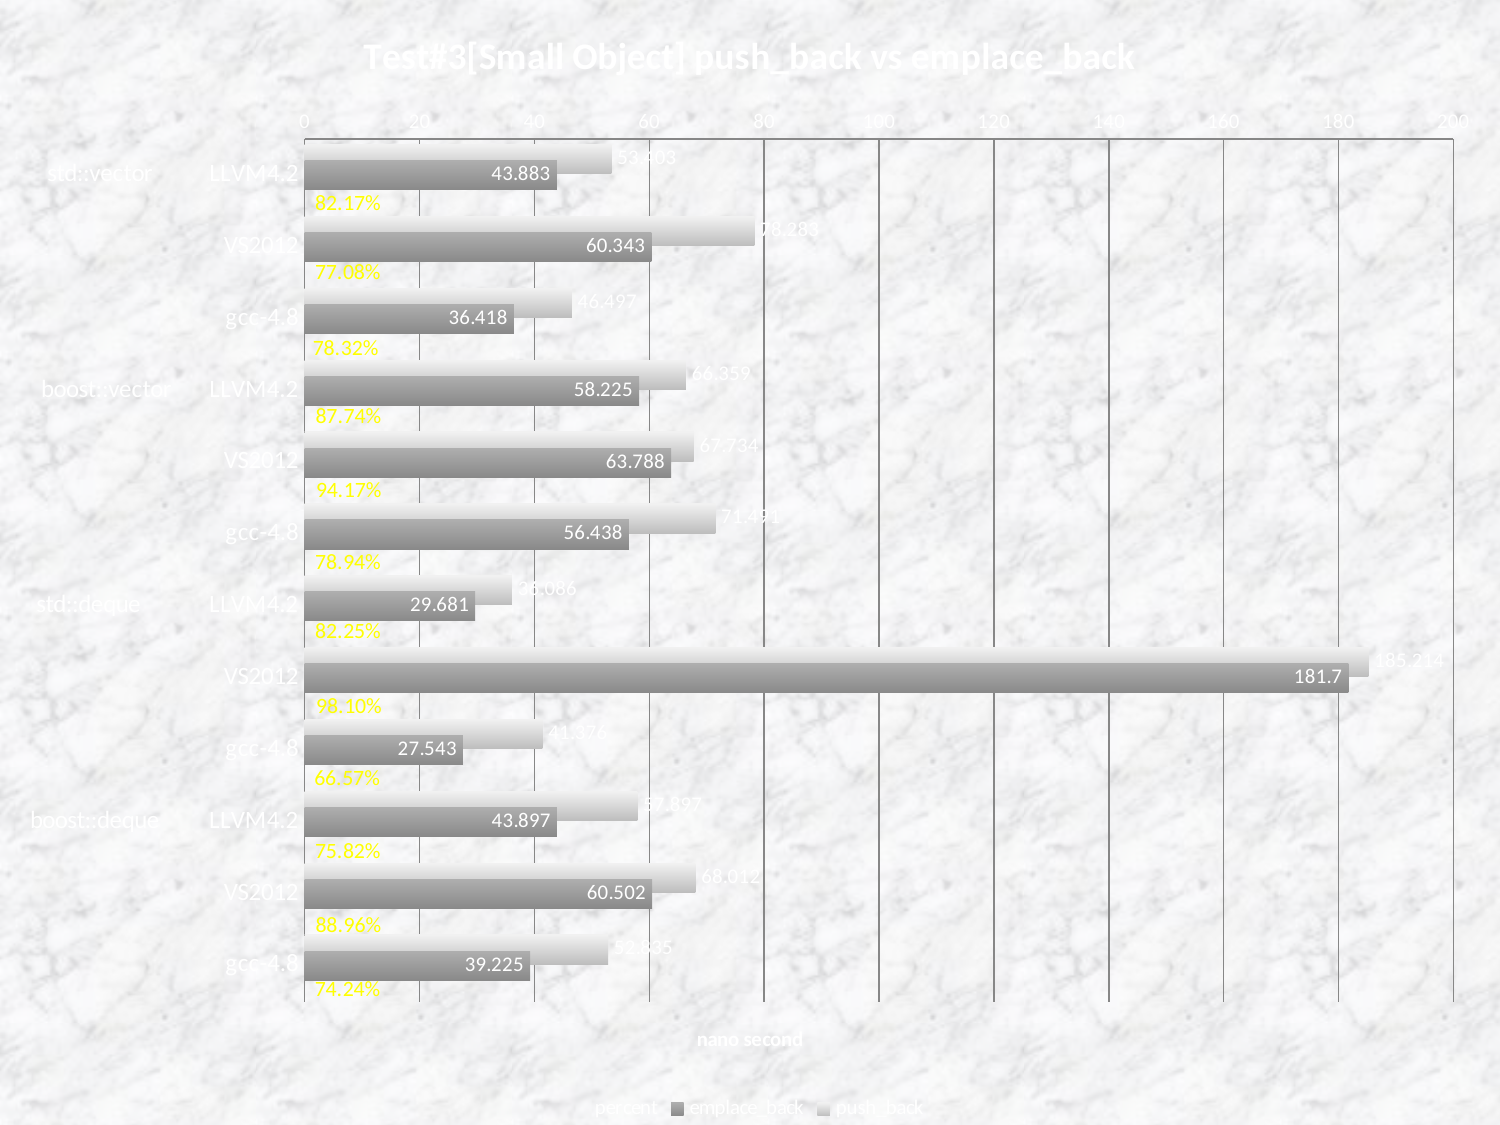

### Chart: Test#3[Small Object] push_back vs emplace_back

| Category | push_back | emplace_back | percent |
|---|---|---|---|
| std::vector         LLVM4.2 | 53.403000000000006 | 43.882999999999996 | 0.8217328614497313 |
|  VS2012 | 78.283 | 60.343 | 0.7708314704341949 |
|   gcc-4.8 | 46.497 | 36.418 | 0.7832333268813039 |
| boost::vector      LLVM4.2 | 66.35899999999998 | 58.22500000000002 | 0.8774243132054436 |
| VS2012 | 67.734 | 63.78800000000001 | 0.9417426993828805 |
| gcc-4.8 | 71.49100000000004 | 56.438 | 0.7894420276678183 |
| std::deque           LLVM4.2 | 36.086000000000006 | 29.681 | 0.8225073435681428 |
| VS2012 | 185.2139999999999 | 181.7 | 0.9810273521440066 |
| gcc-4.8 | 41.376000000000005 | 27.54299999999999 | 0.6656757540603255 |
| boost::deque        LLVM4.2 | 57.897000000000006 | 43.897000000000006 | 0.7581912707048732 |
| VS2012 | 68.012 | 60.502 | 0.8895783097100506 |
| gcc-4.8 | 52.835 | 39.22500000000002 | 0.7424056023469294 |